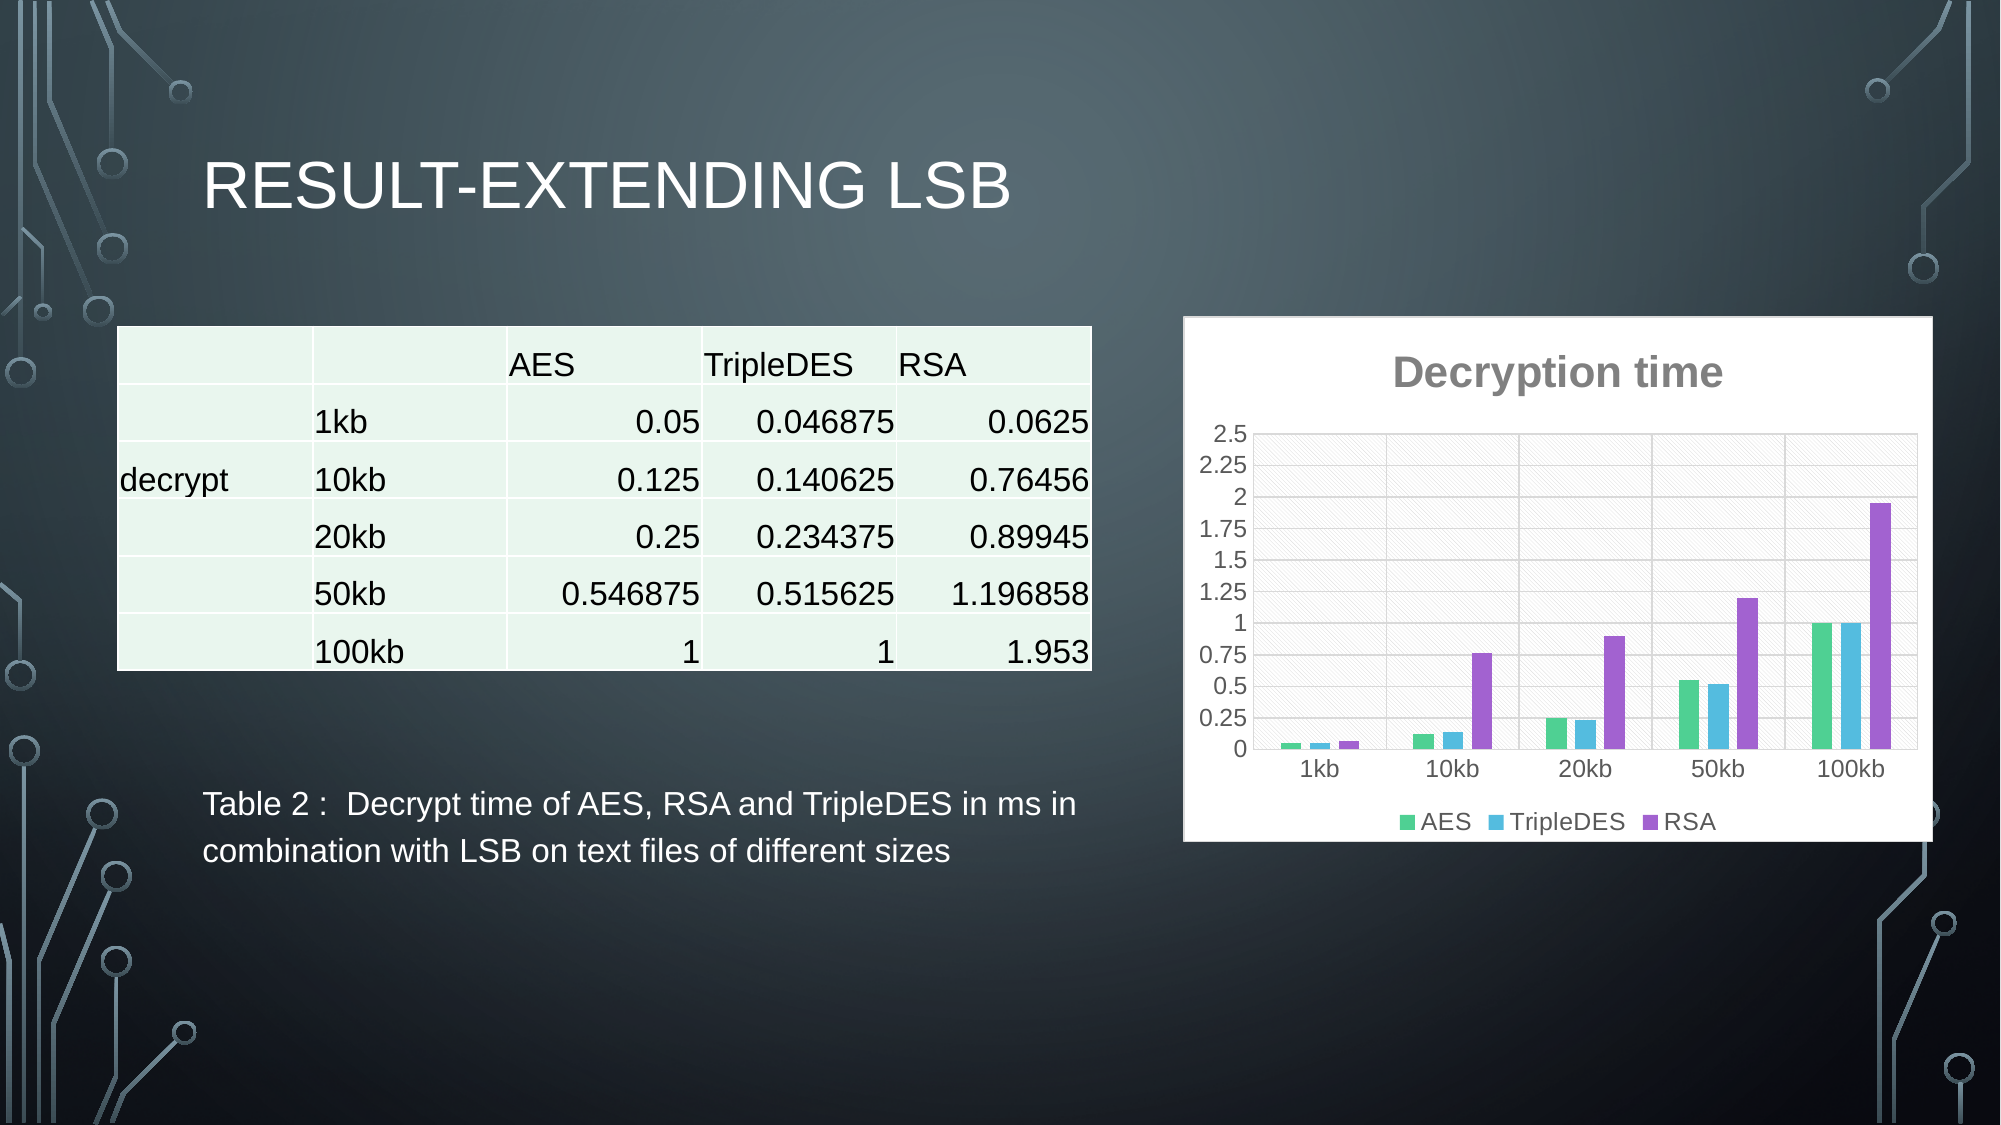

# Result-extending lsb

### Chart: Decryption time

| Category | AES | TripleDES | RSA |
|---|---|---|---|
| 1kb | 0.05 | 0.046875 | 0.0625 |
| 10kb | 0.125 | 0.140625 | 0.76456 |
| 20kb | 0.25 | 0.234375 | 0.89945 |
| 50kb | 0.546875 | 0.515625 | 1.196858 |
| 100kb | 1.0 | 1.0 | 1.953 |
|  |  | AES | TripleDES | RSA |
| --- | --- | --- | --- | --- |
|  | 1kb | 0.05 | 0.046875 | 0.0625 |
| decrypt | 10kb | 0.125 | 0.140625 | 0.76456 |
|  | 20kb | 0.25 | 0.234375 | 0.89945 |
|  | 50kb | 0.546875 | 0.515625 | 1.196858 |
|  | 100kb | 1 | 1 | 1.953 |
Table 2 :  Decrypt time of AES, RSA and TripleDES in ms in combination with LSB on text files of different sizes